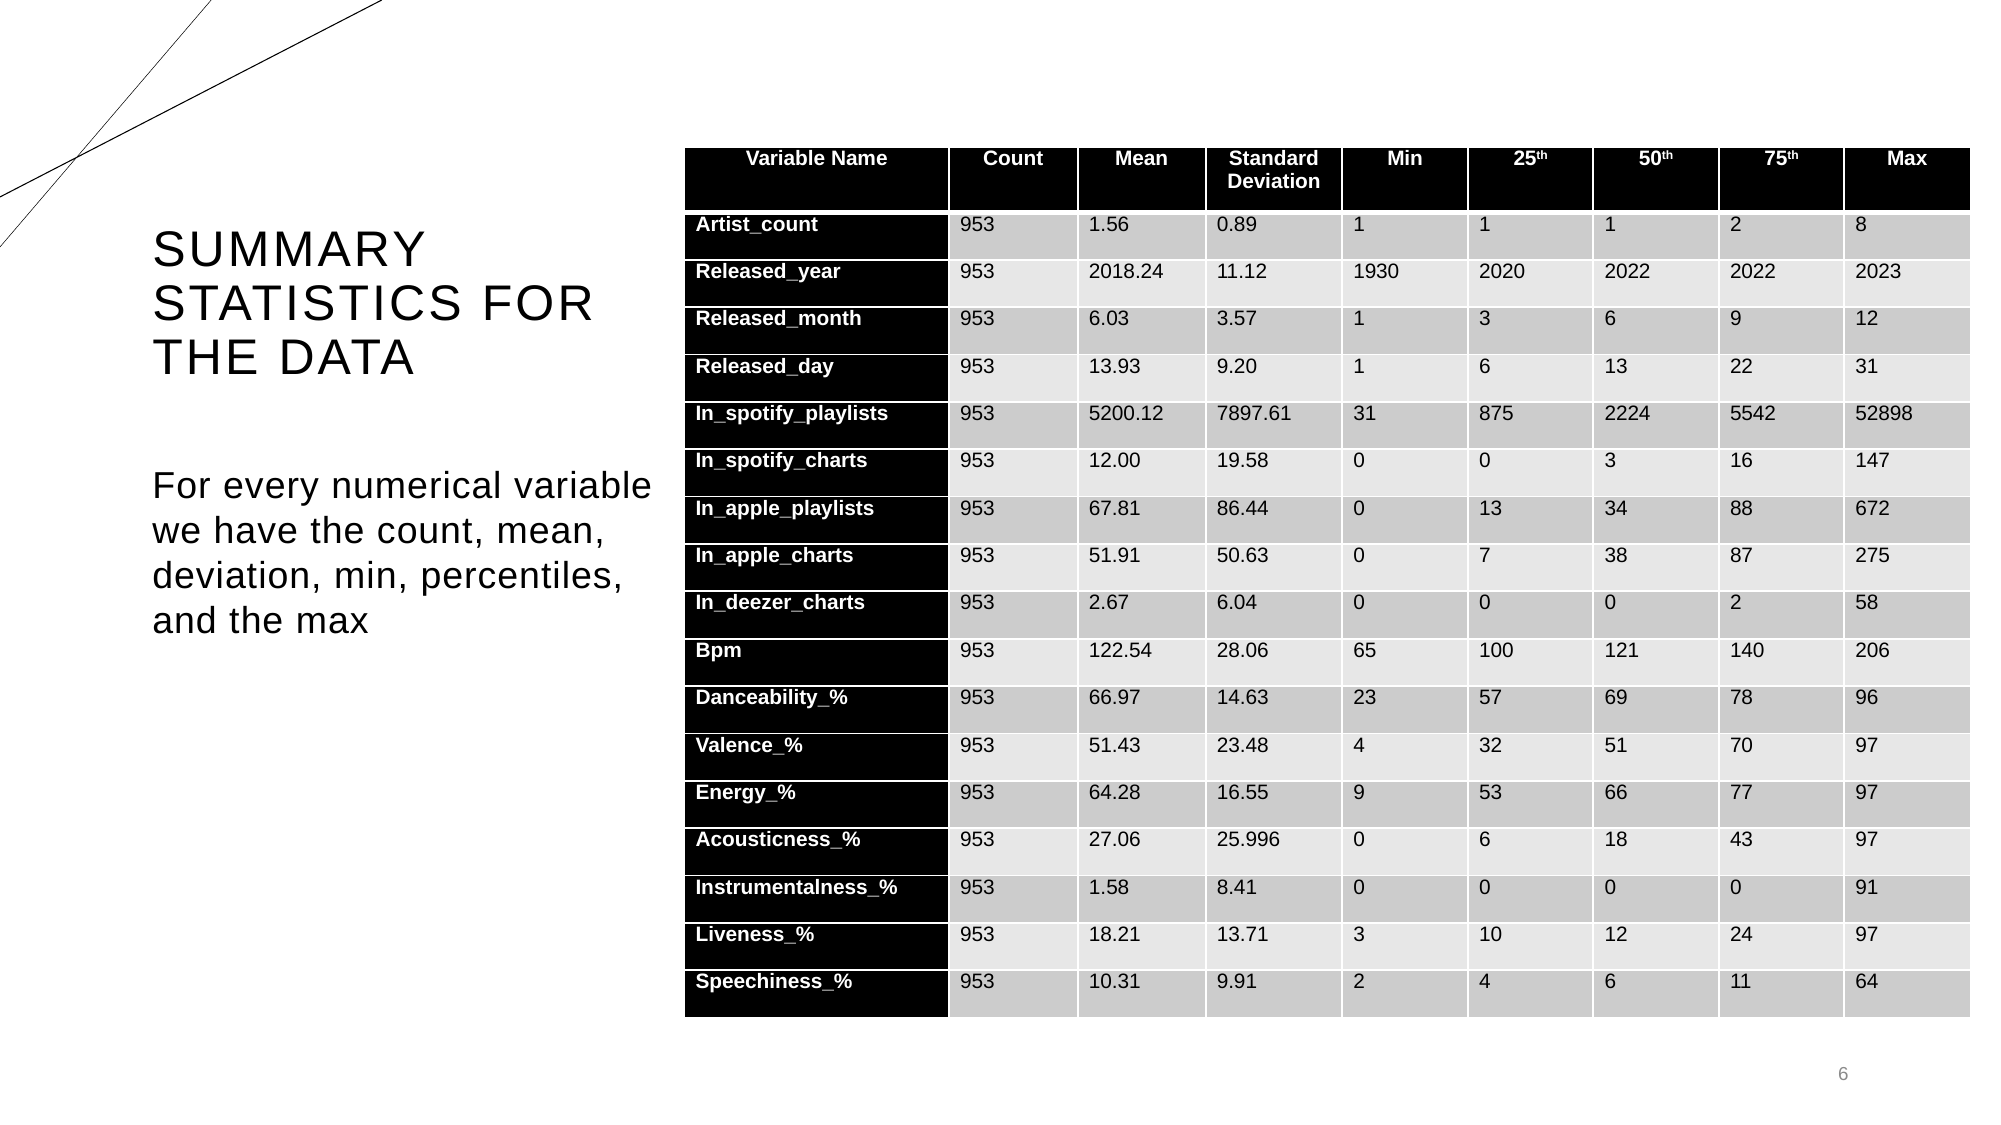

# Summary Statistics for the data
| Variable Name | Count | Mean | Standard Deviation | Min | 25th | 50th | 75th | Max |
| --- | --- | --- | --- | --- | --- | --- | --- | --- |
| Artist\_count | 953 | 1.56 | 0.89 | 1 | 1 | 1 | 2 | 8 |
| Released\_year | 953 | 2018.24 | 11.12 | 1930 | 2020 | 2022 | 2022 | 2023 |
| Released\_month | 953 | 6.03 | 3.57 | 1 | 3 | 6 | 9 | 12 |
| Released\_day | 953 | 13.93 | 9.20 | 1 | 6 | 13 | 22 | 31 |
| In\_spotify\_playlists | 953 | 5200.12 | 7897.61 | 31 | 875 | 2224 | 5542 | 52898 |
| In\_spotify\_charts | 953 | 12.00 | 19.58 | 0 | 0 | 3 | 16 | 147 |
| In\_apple\_playlists | 953 | 67.81 | 86.44 | 0 | 13 | 34 | 88 | 672 |
| In\_apple\_charts | 953 | 51.91 | 50.63 | 0 | 7 | 38 | 87 | 275 |
| In\_deezer\_charts | 953 | 2.67 | 6.04 | 0 | 0 | 0 | 2 | 58 |
| Bpm | 953 | 122.54 | 28.06 | 65 | 100 | 121 | 140 | 206 |
| Danceability\_% | 953 | 66.97 | 14.63 | 23 | 57 | 69 | 78 | 96 |
| Valence\_% | 953 | 51.43 | 23.48 | 4 | 32 | 51 | 70 | 97 |
| Energy\_% | 953 | 64.28 | 16.55 | 9 | 53 | 66 | 77 | 97 |
| Acousticness\_% | 953 | 27.06 | 25.996 | 0 | 6 | 18 | 43 | 97 |
| Instrumentalness\_% | 953 | 1.58 | 8.41 | 0 | 0 | 0 | 0 | 91 |
| Liveness\_% | 953 | 18.21 | 13.71 | 3 | 10 | 12 | 24 | 97 |
| Speechiness\_% | 953 | 10.31 | 9.91 | 2 | 4 | 6 | 11 | 64 |
For every numerical variable we have the count, mean, deviation, min, percentiles, and the max
6